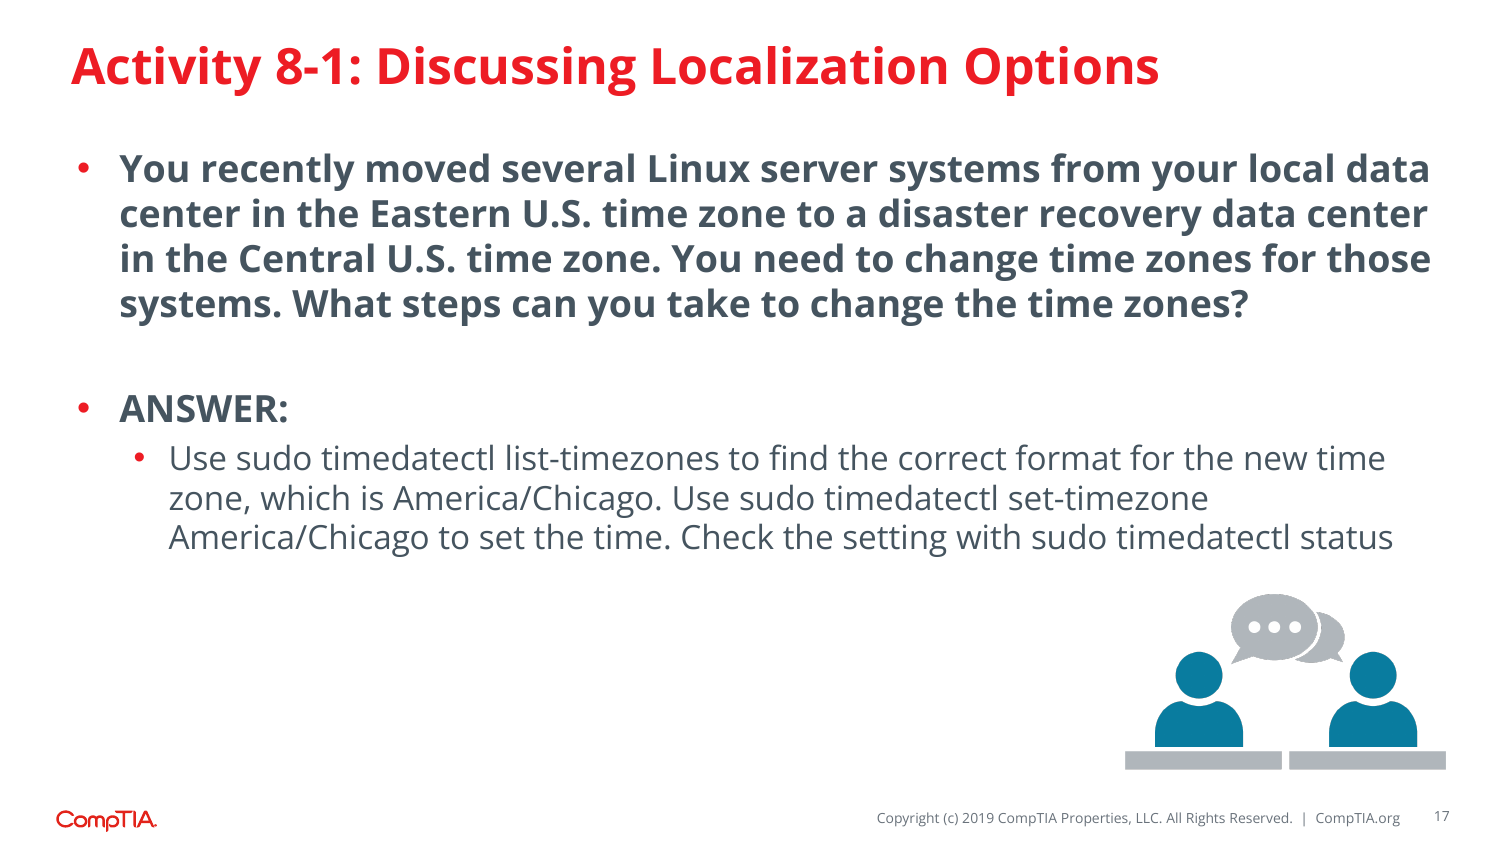

# Activity 8-1: Discussing Localization Options
You recently moved several Linux server systems from your local data center in the Eastern U.S. time zone to a disaster recovery data center in the Central U.S. time zone. You need to change time zones for those systems. What steps can you take to change the time zones?

ANSWER:
Use sudo timedatectl list-timezones to find the correct format for the new time zone, which is America/Chicago. Use sudo timedatectl set-timezone America/Chicago to set the time. Check the setting with sudo timedatectl status

17